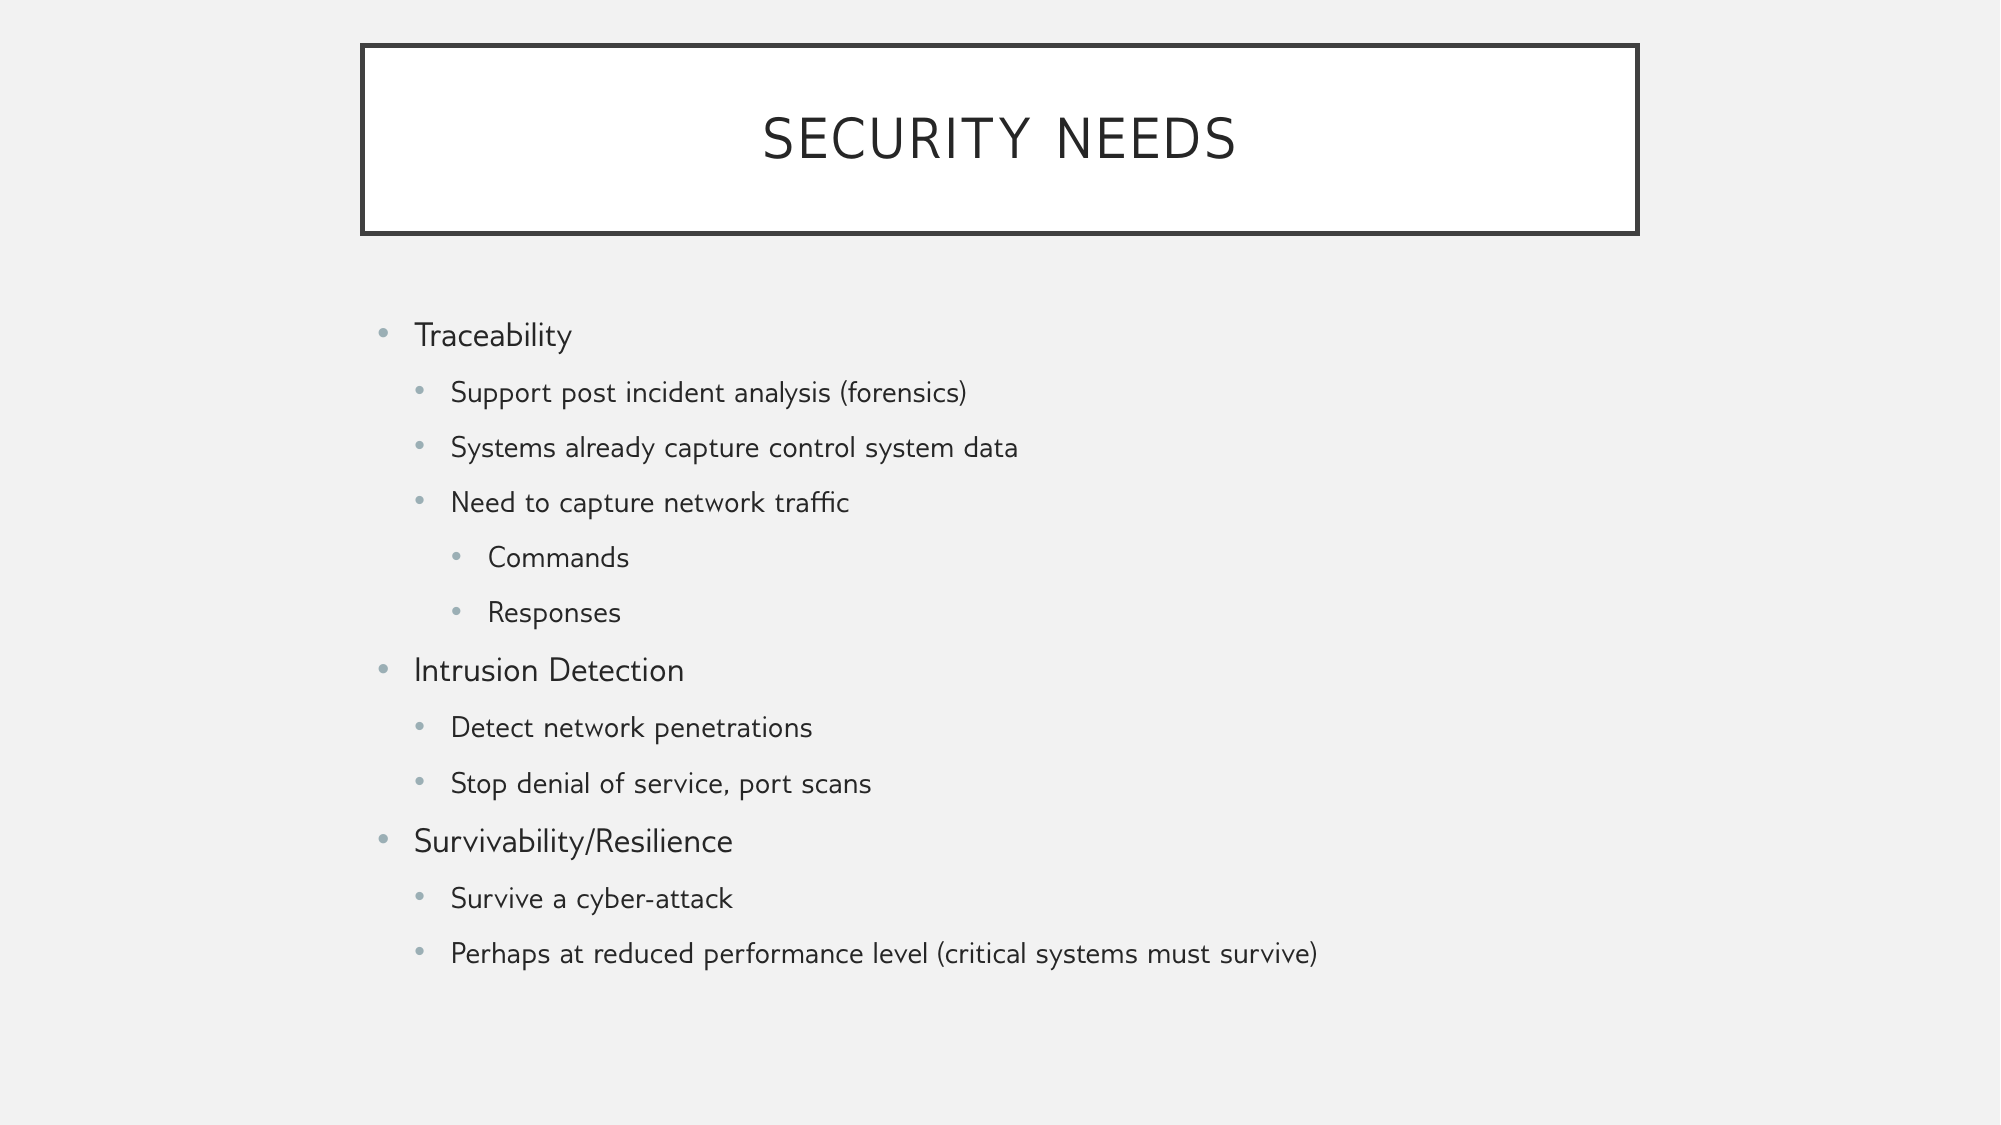

# Security Needs
Traceability
Support post incident analysis (forensics)
Systems already capture control system data
Need to capture network traffic
Commands
Responses
Intrusion Detection
Detect network penetrations
Stop denial of service, port scans
Survivability/Resilience
Survive a cyber-attack
Perhaps at reduced performance level (critical systems must survive)